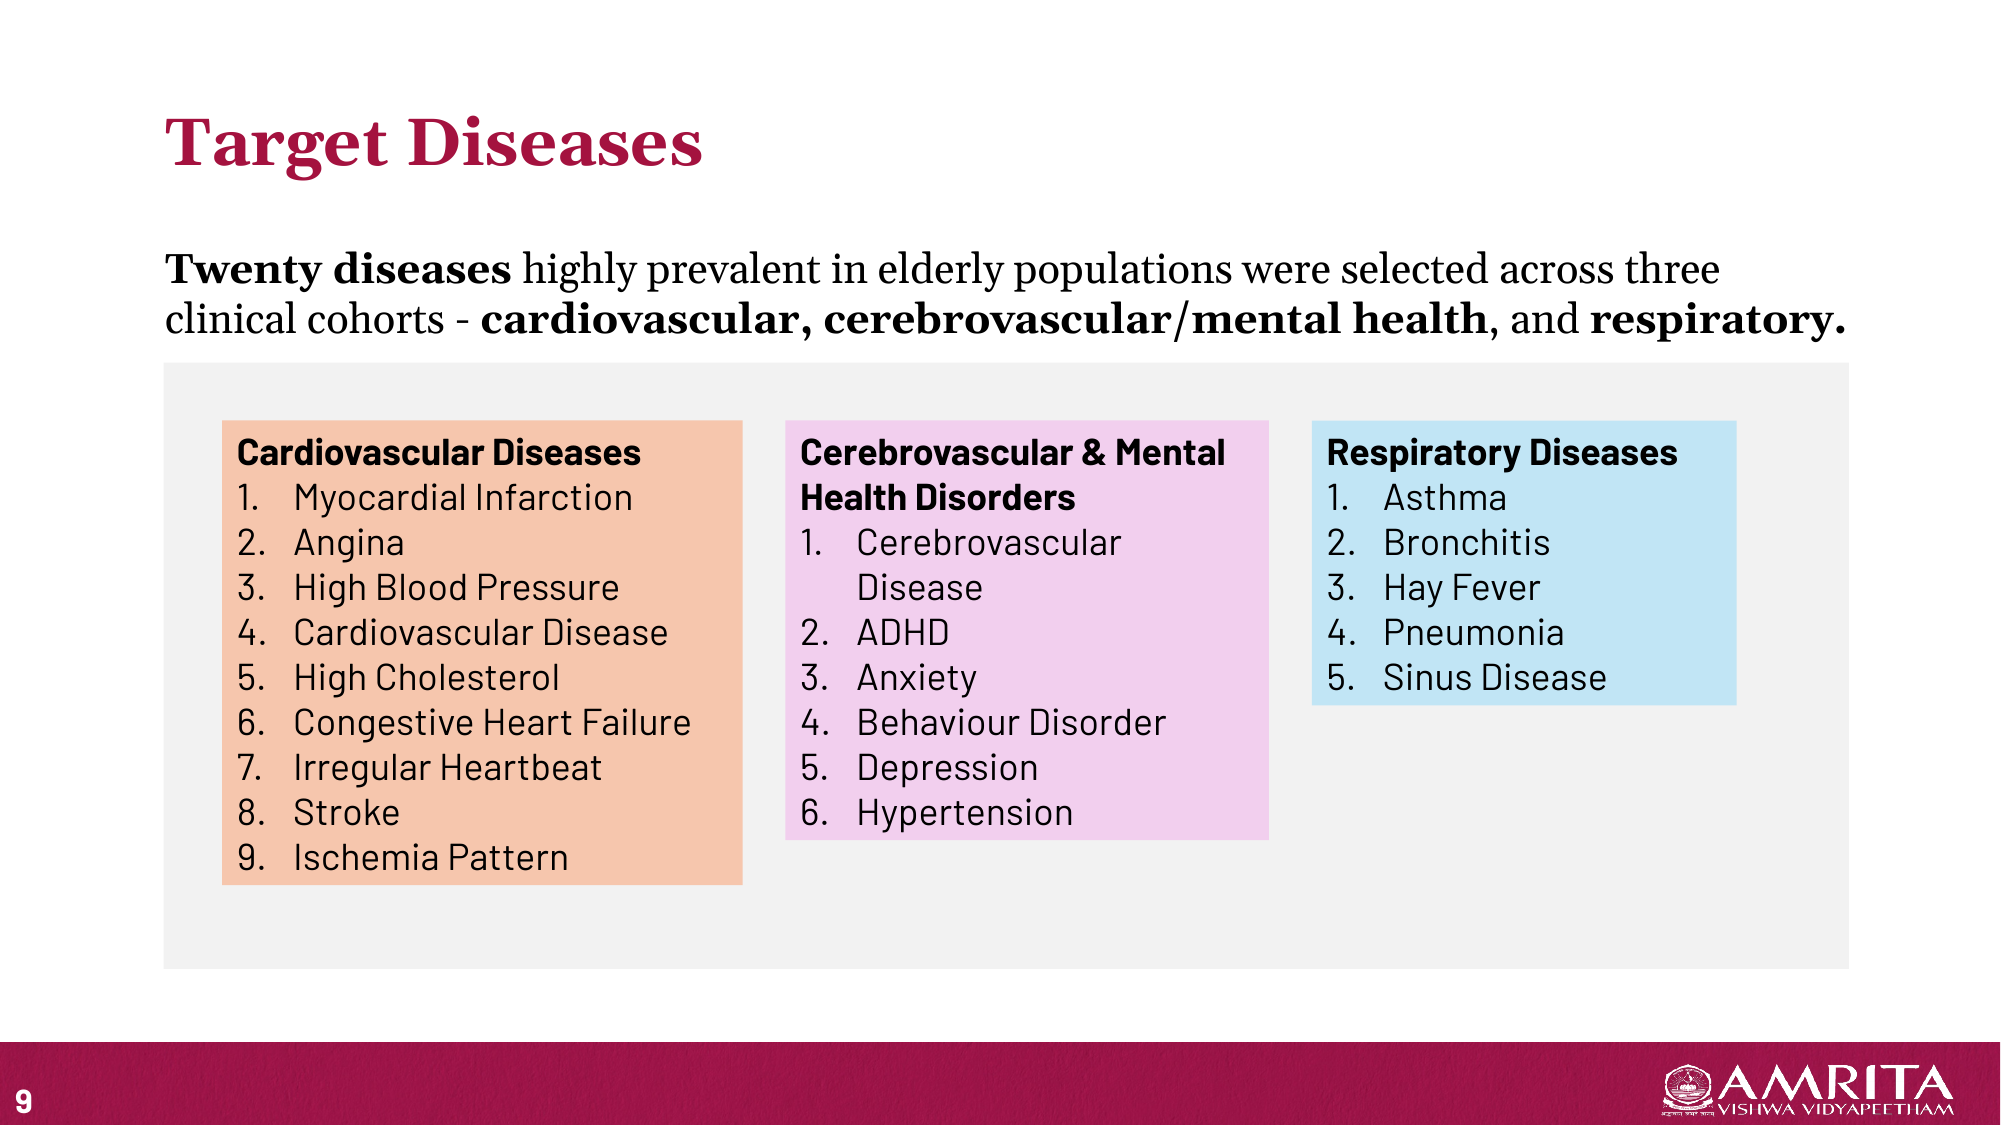

Target Diseases
Twenty diseases highly prevalent in elderly populations were selected across three clinical cohorts - cardiovascular, cerebrovascular/mental health, and respiratory.

Cardiovascular Diseases
Myocardial Infarction
Angina
High Blood Pressure
Cardiovascular Disease
High Cholesterol
Congestive Heart Failure
Irregular Heartbeat
Stroke
Ischemia Pattern
Cerebrovascular & Mental Health Disorders
Cerebrovascular Disease
ADHD
Anxiety
Behaviour Disorder
Depression
Hypertension
Respiratory Diseases
Asthma
Bronchitis
Hay Fever
Pneumonia
Sinus Disease
9